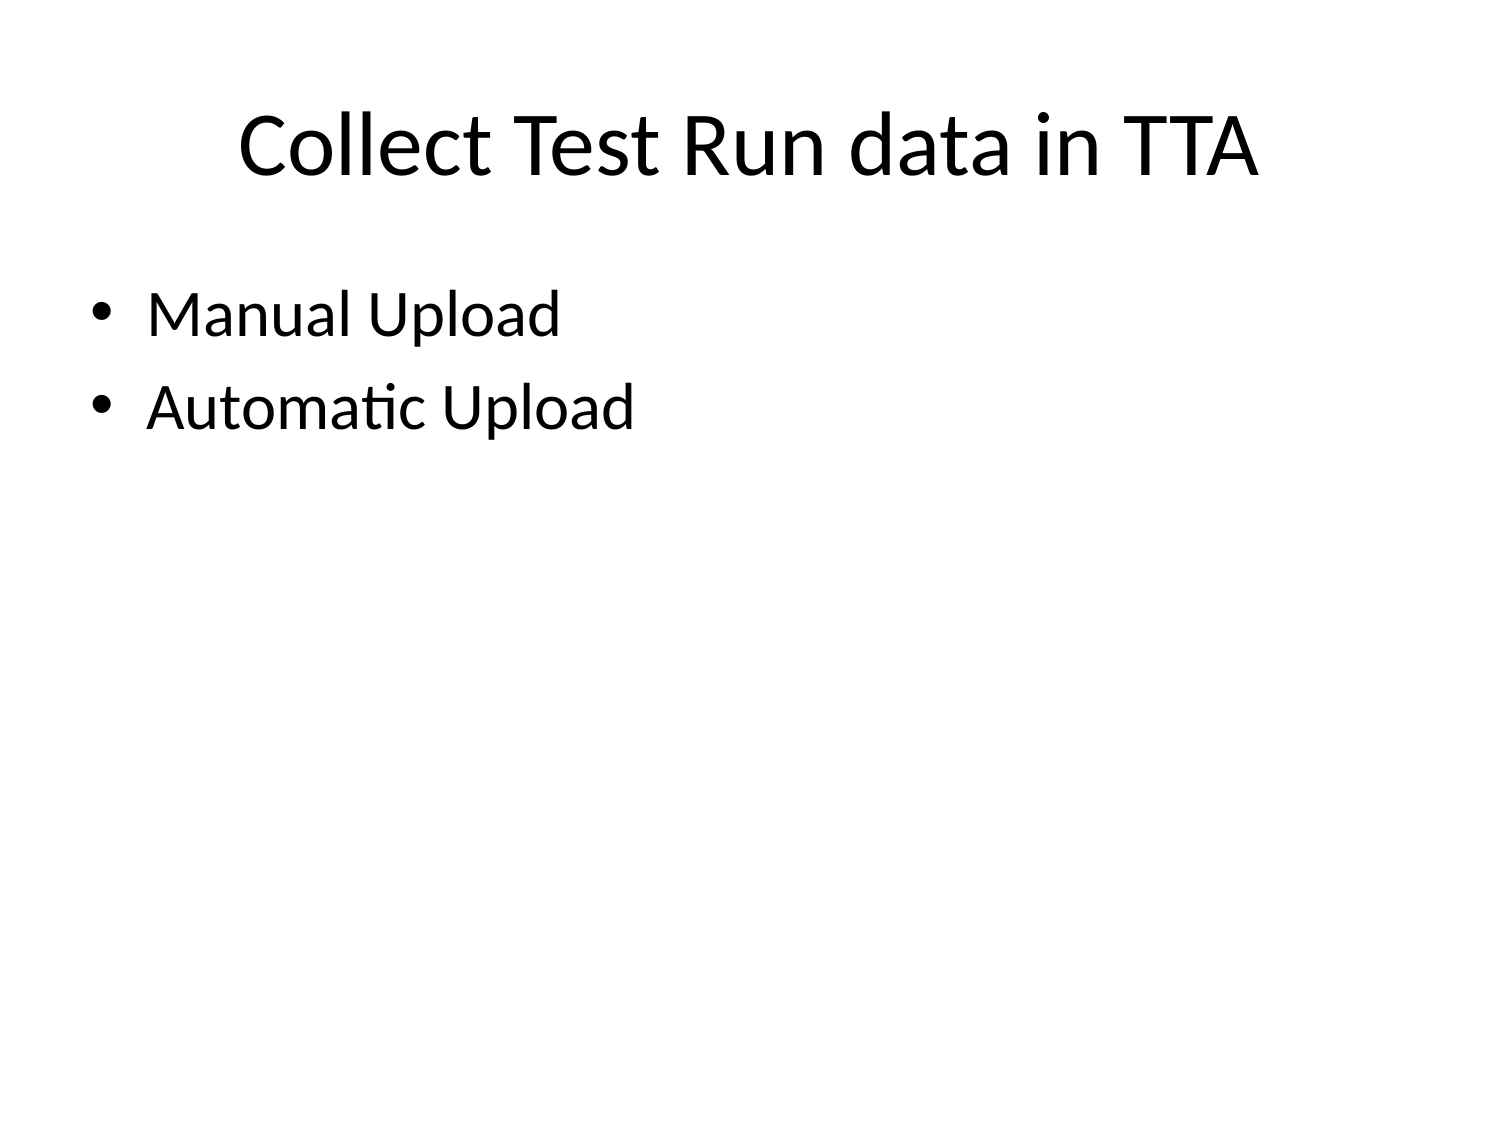

# Collect Test Run data in TTA
Manual Upload
Automatic Upload